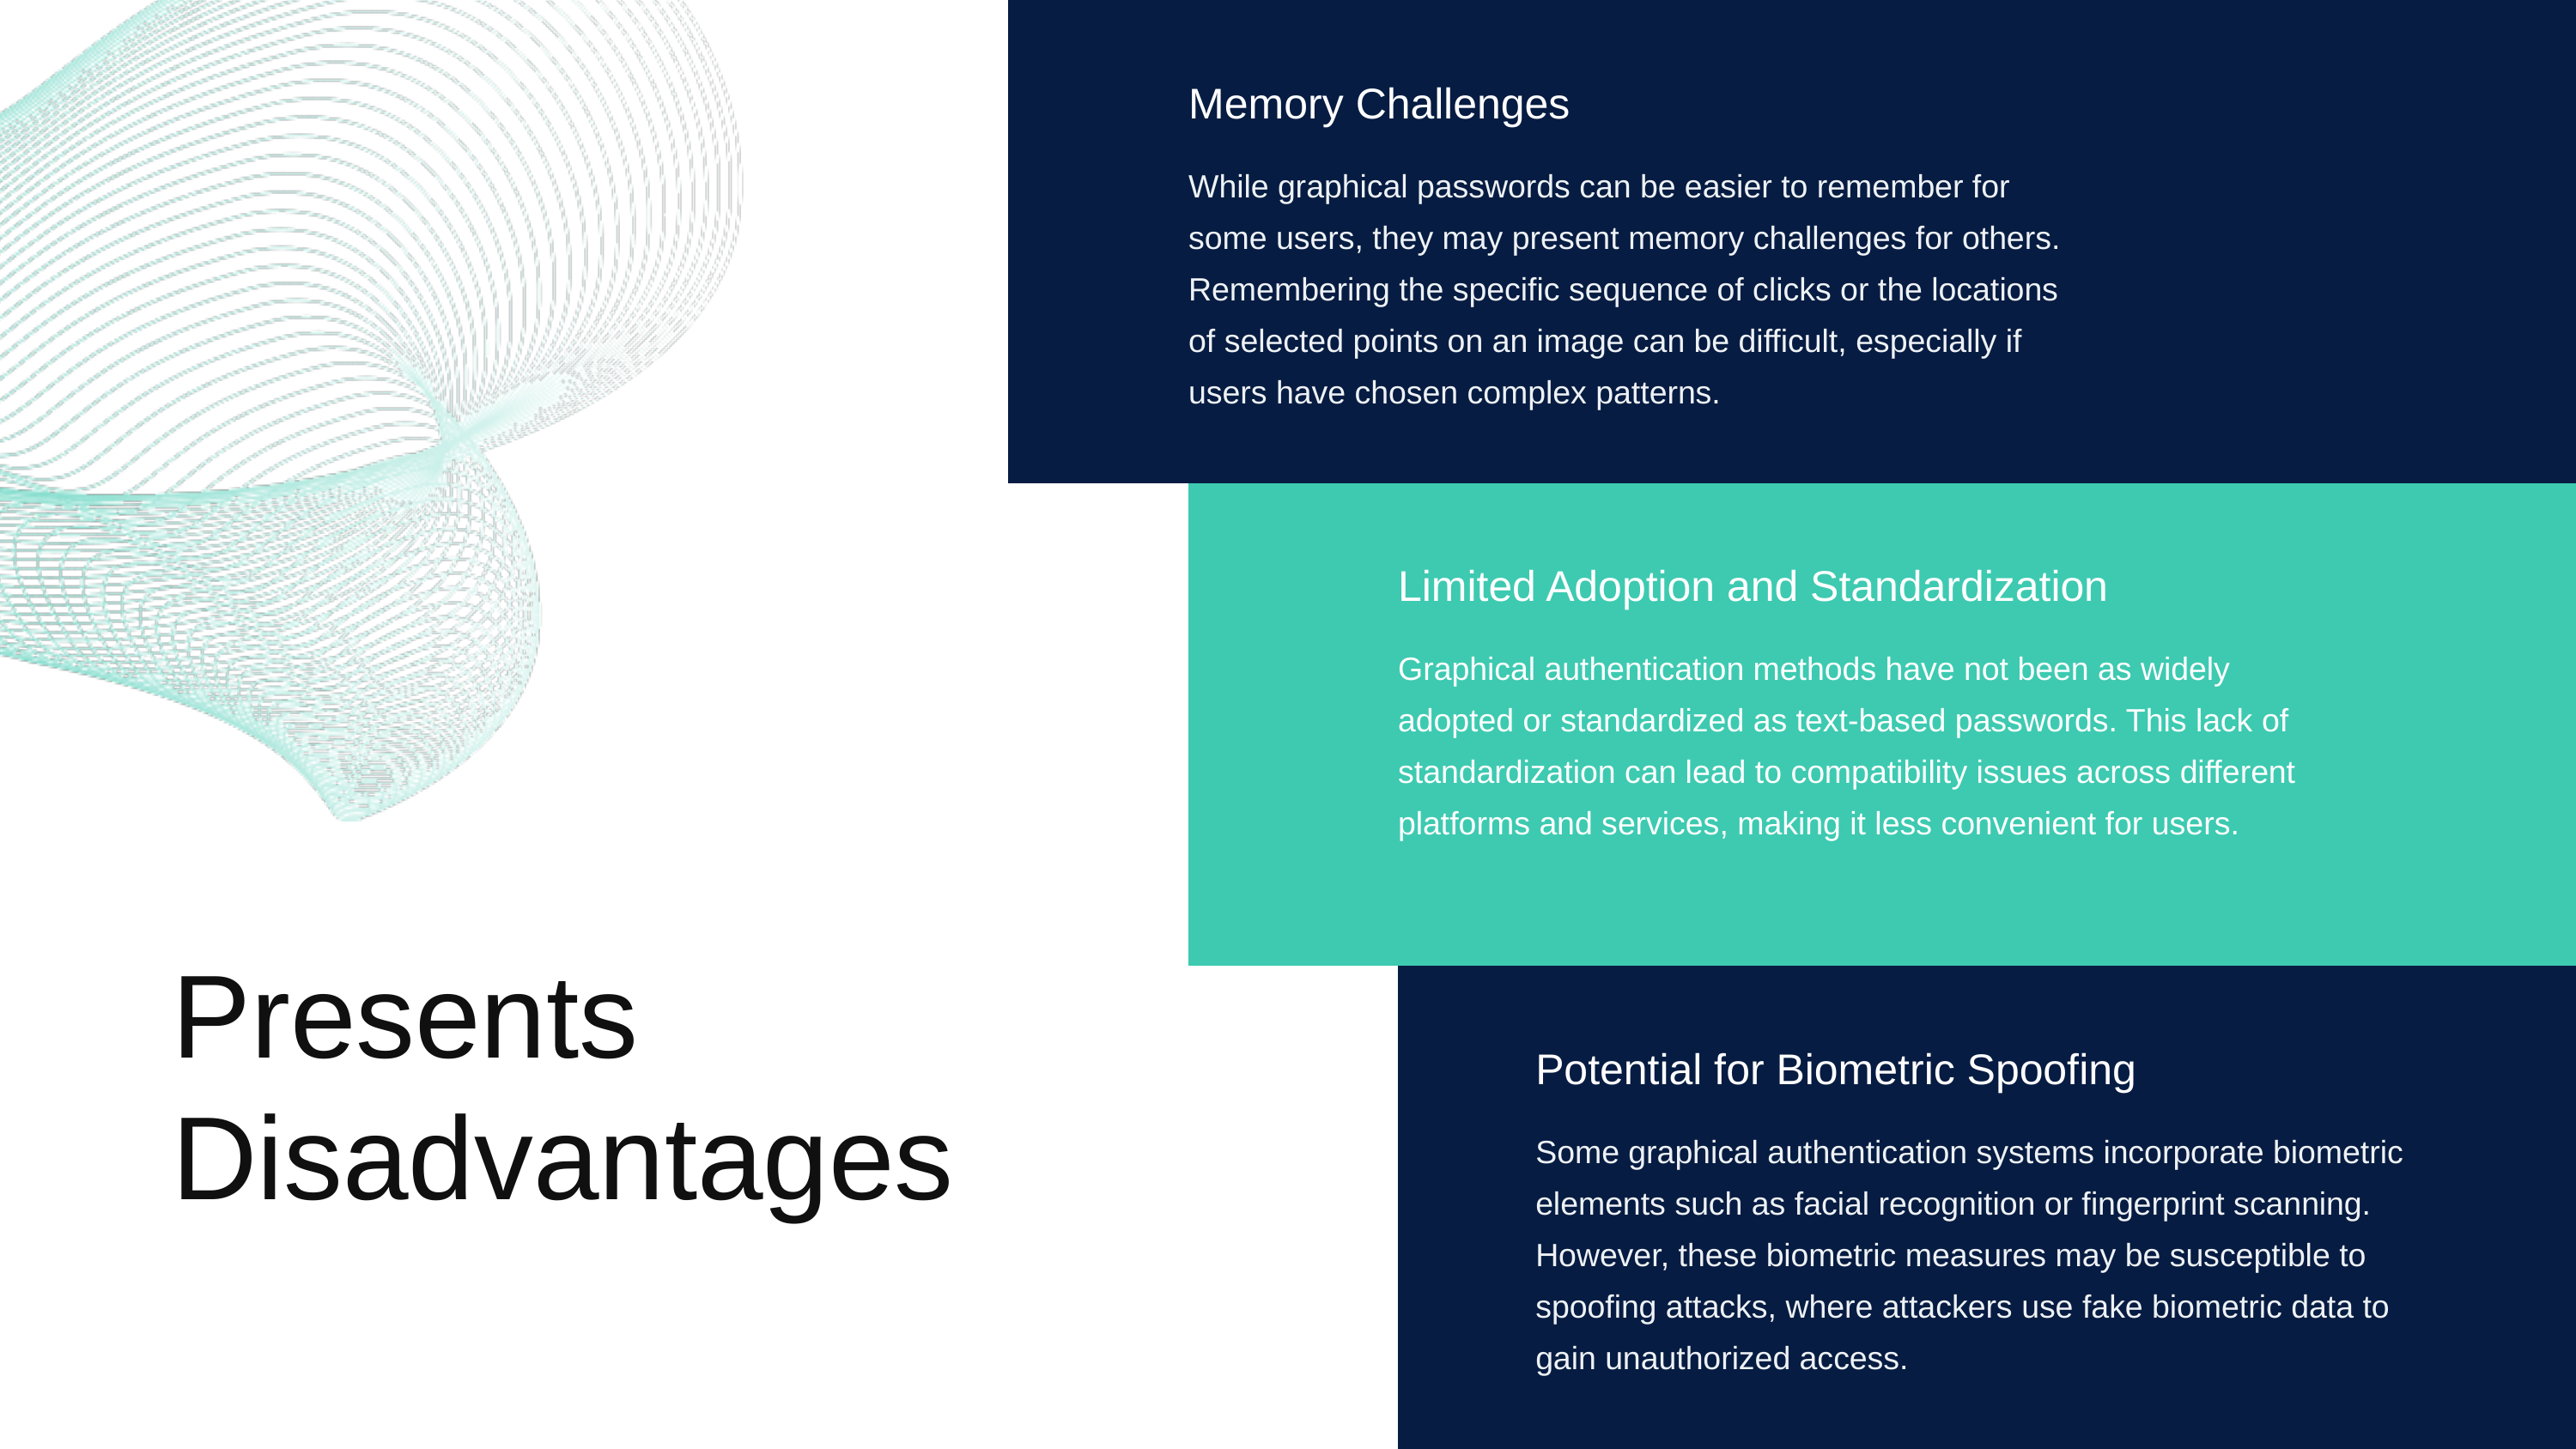

Memory Challenges
While graphical passwords can be easier to remember for some users, they may present memory challenges for others. Remembering the specific sequence of clicks or the locations of selected points on an image can be difficult, especially if users have chosen complex patterns.

Limited Adoption and Standardization
Graphical authentication methods have not been as widely adopted or standardized as text-based passwords. This lack of standardization can lead to compatibility issues across different platforms and services, making it less convenient for users.
Presents Disadvantages

Potential for Biometric Spoofing
Some graphical authentication systems incorporate biometric elements such as facial recognition or fingerprint scanning. However, these biometric measures may be susceptible to spoofing attacks, where attackers use fake biometric data to gain unauthorized access.